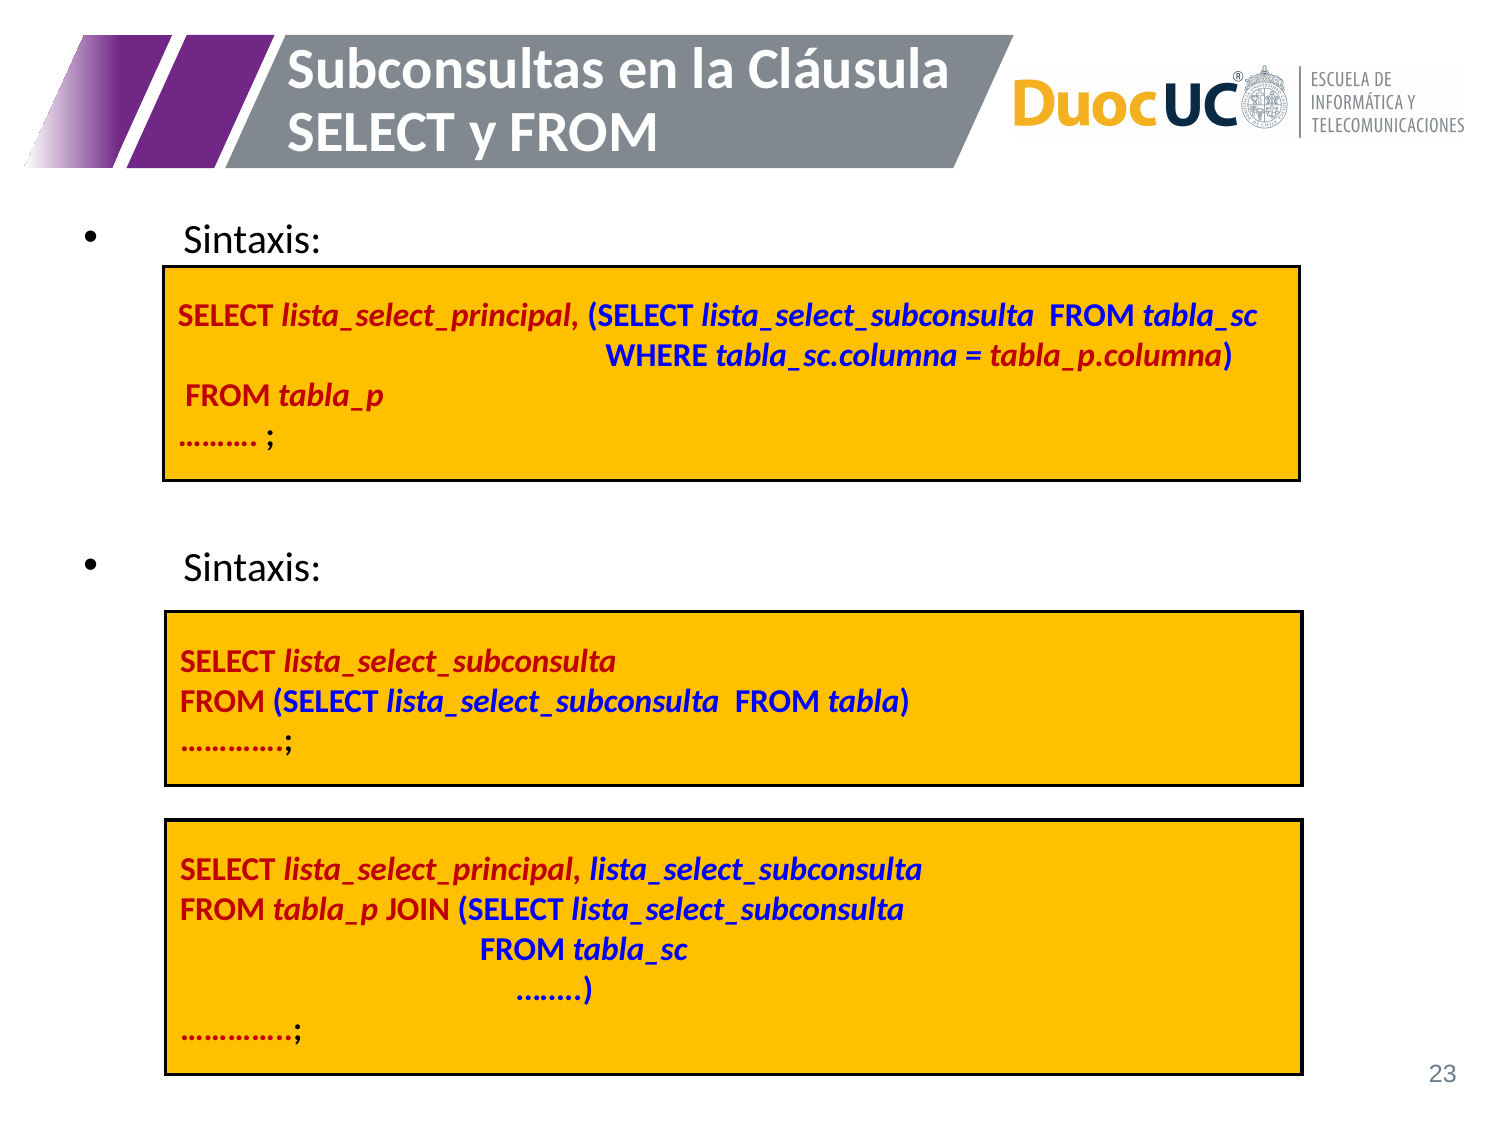

# Subconsultas en la Cláusula SELECT y FROM
Sintaxis:

Sintaxis:

SELECT lista_select_principal, (SELECT lista_select_subconsulta  FROM tabla_sc
                                                         WHERE tabla_sc.columna = tabla_p.columna)
 FROM tabla_p
………. ;

SELECT lista_select_subconsulta
FROM (SELECT lista_select_subconsulta  FROM tabla)
………….;

SELECT lista_select_principal, lista_select_subconsulta
FROM tabla_p JOIN (SELECT lista_select_subconsulta
                                        FROM tabla_sc
                                             ……..)
…………..;